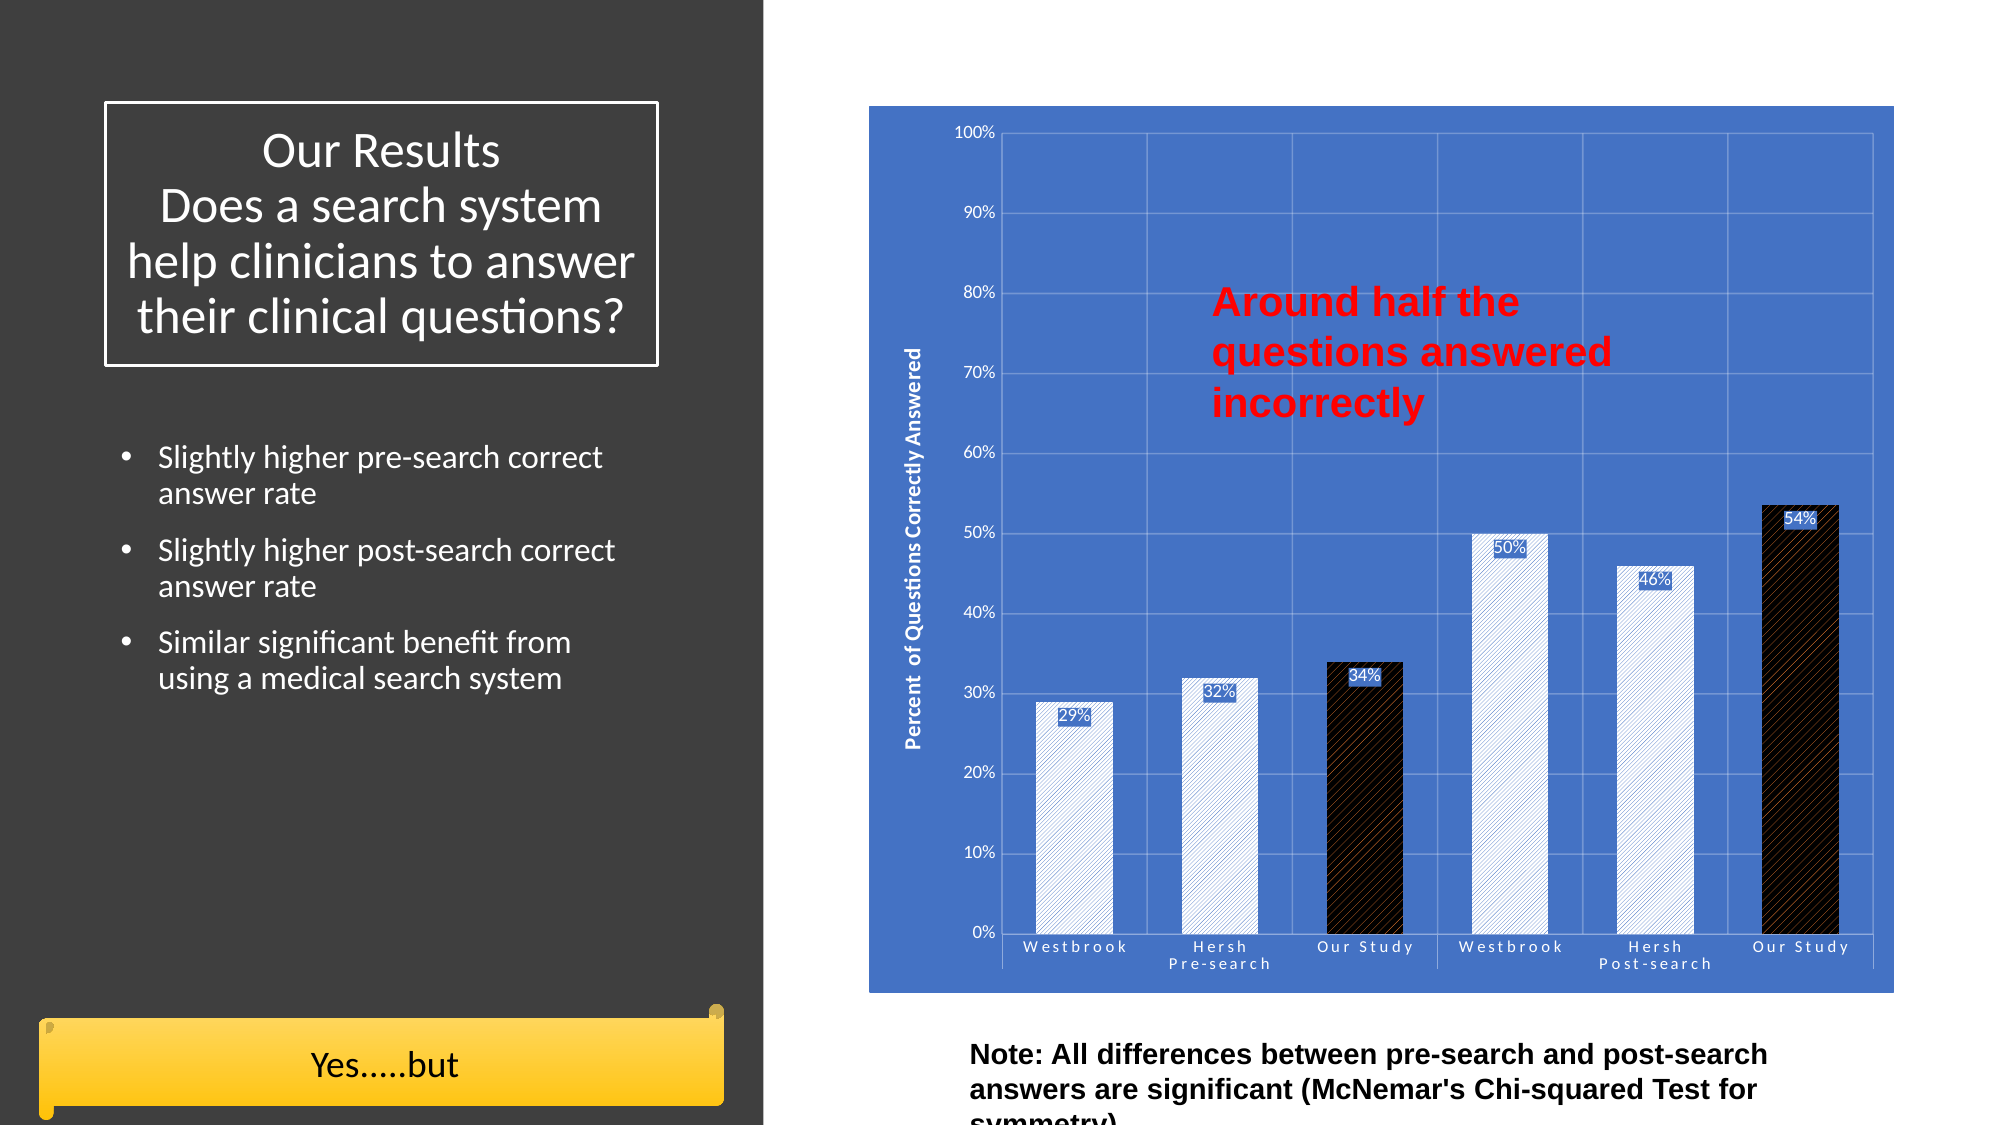

# Our Results Does a search system help clinicians to answer their clinical questions?

### Chart

| Category |  |
|---|---|
| Westbrook | 0.29 |
| Hersh | 0.32 |
| Our Study | 0.34 |
| Westbrook | 0.5 |
| Hersh | 0.46 |
| Our Study | 0.536 |
Around half the questions answered incorrectly
Slightly higher pre-search correct answer rate
Slightly higher post-search correct answer rate
Similar significant benefit from using a medical search system
Yes.....but
Note: All differences between pre-search and post-search answers are significant (﻿McNemar's Chi-squared Test for symmetry)